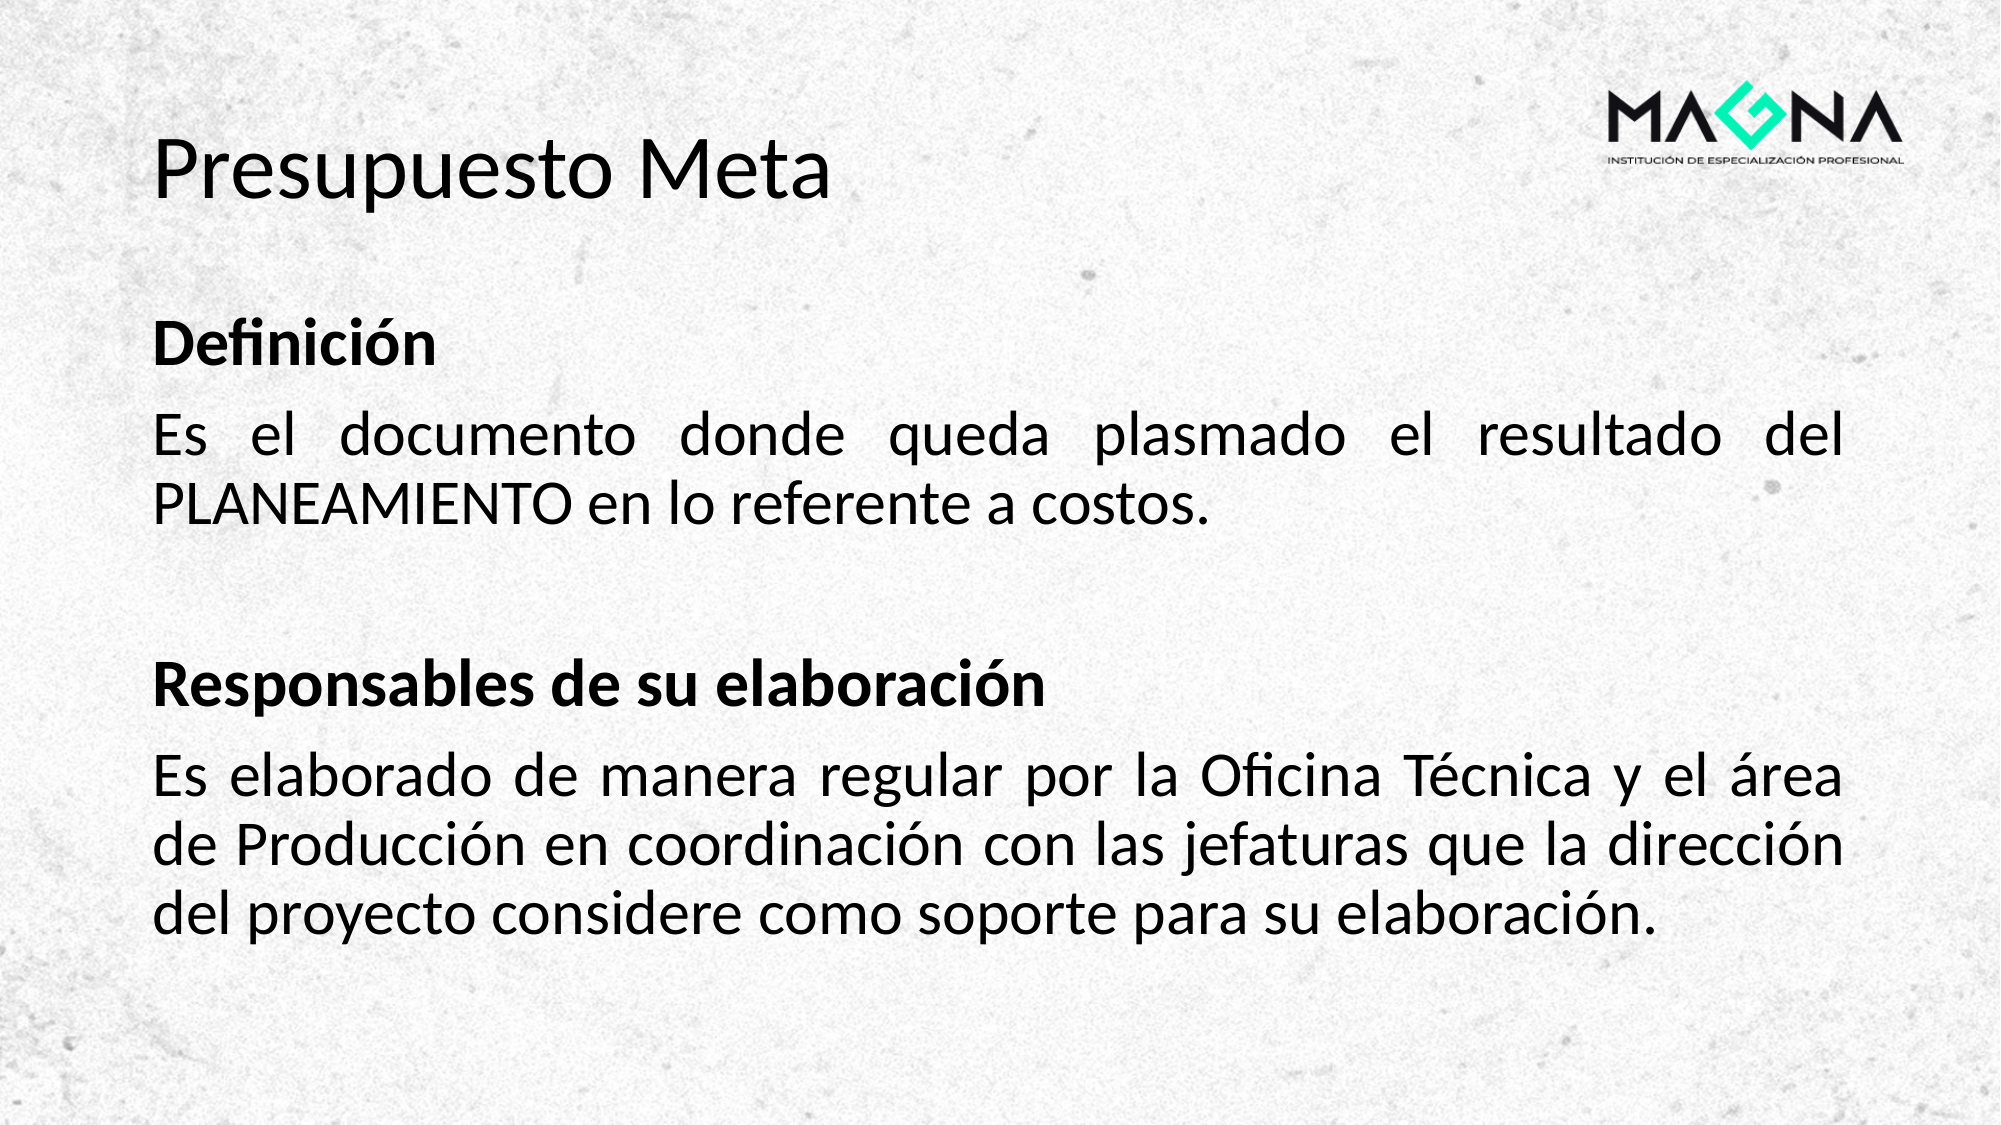

# Presupuesto Meta
Definición
Es el documento donde queda plasmado el resultado del PLANEAMIENTO en lo referente a costos.

Responsables de su elaboración
Es elaborado de manera regular por la Oficina Técnica y el área de Producción en coordinación con las jefaturas que la dirección del proyecto considere como soporte para su elaboración.